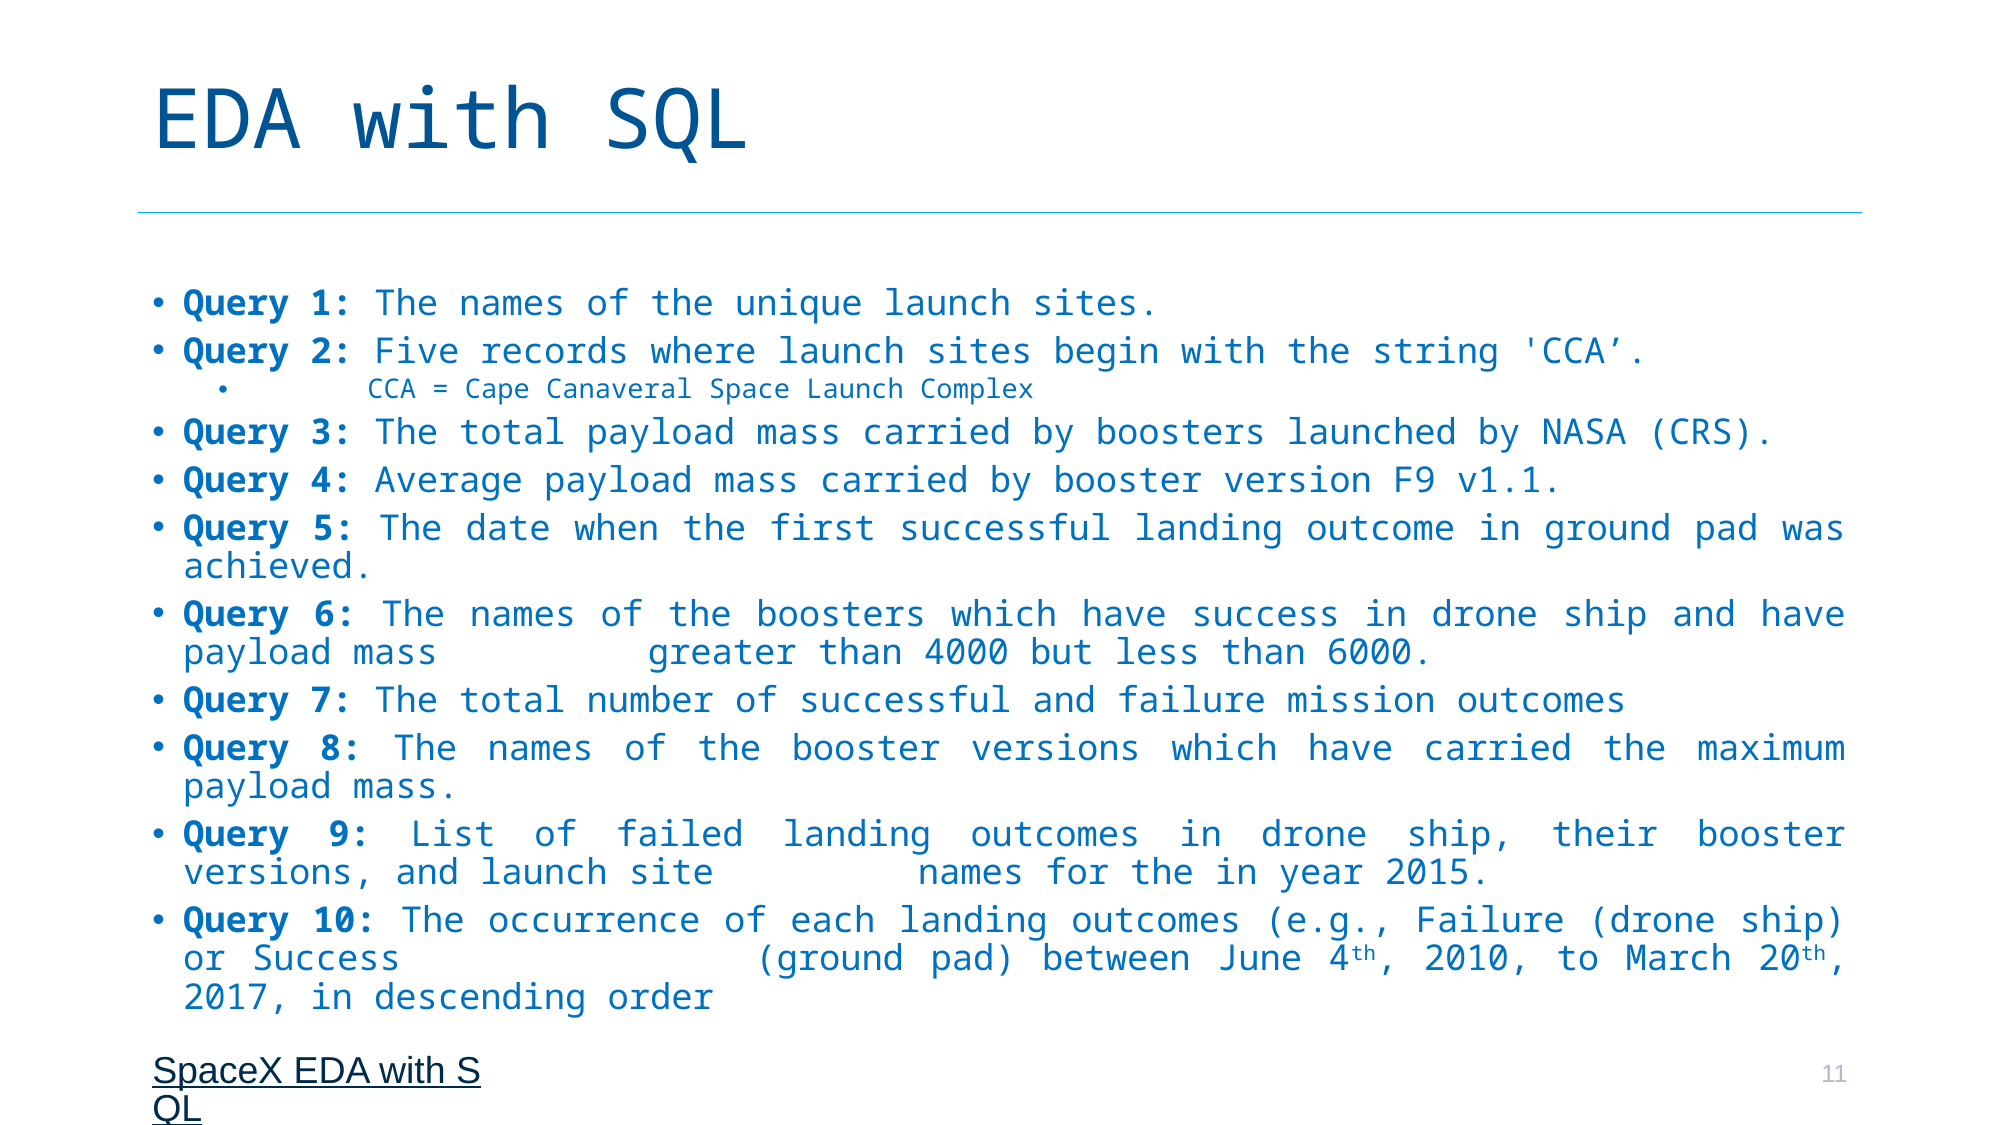

# EDA with SQL
Query 1: The names of the unique launch sites.
Query 2: Five records where launch sites begin with the string 'CCA’.
CCA = Cape Canaveral Space Launch Complex
Query 3: The total payload mass carried by boosters launched by NASA (CRS).
Query 4: Average payload mass carried by booster version F9 v1.1.
Query 5: The date when the first successful landing outcome in ground pad was achieved.
Query 6: The names of the boosters which have success in drone ship and have payload mass  	      greater than 4000 but less than 6000.
Query 7: The total number of successful and failure mission outcomes
Query 8: The names of the booster versions which have carried the maximum payload mass.
Query 9: List of failed landing outcomes in drone ship, their booster versions, and launch site 	      names for the in year 2015.
Query 10: The occurrence of each landing outcomes (e.g., Failure (drone ship) or Success 	  	        (ground pad) between June 4th, 2010, to March 20th, 2017, in descending order

SpaceX EDA with SQL
11